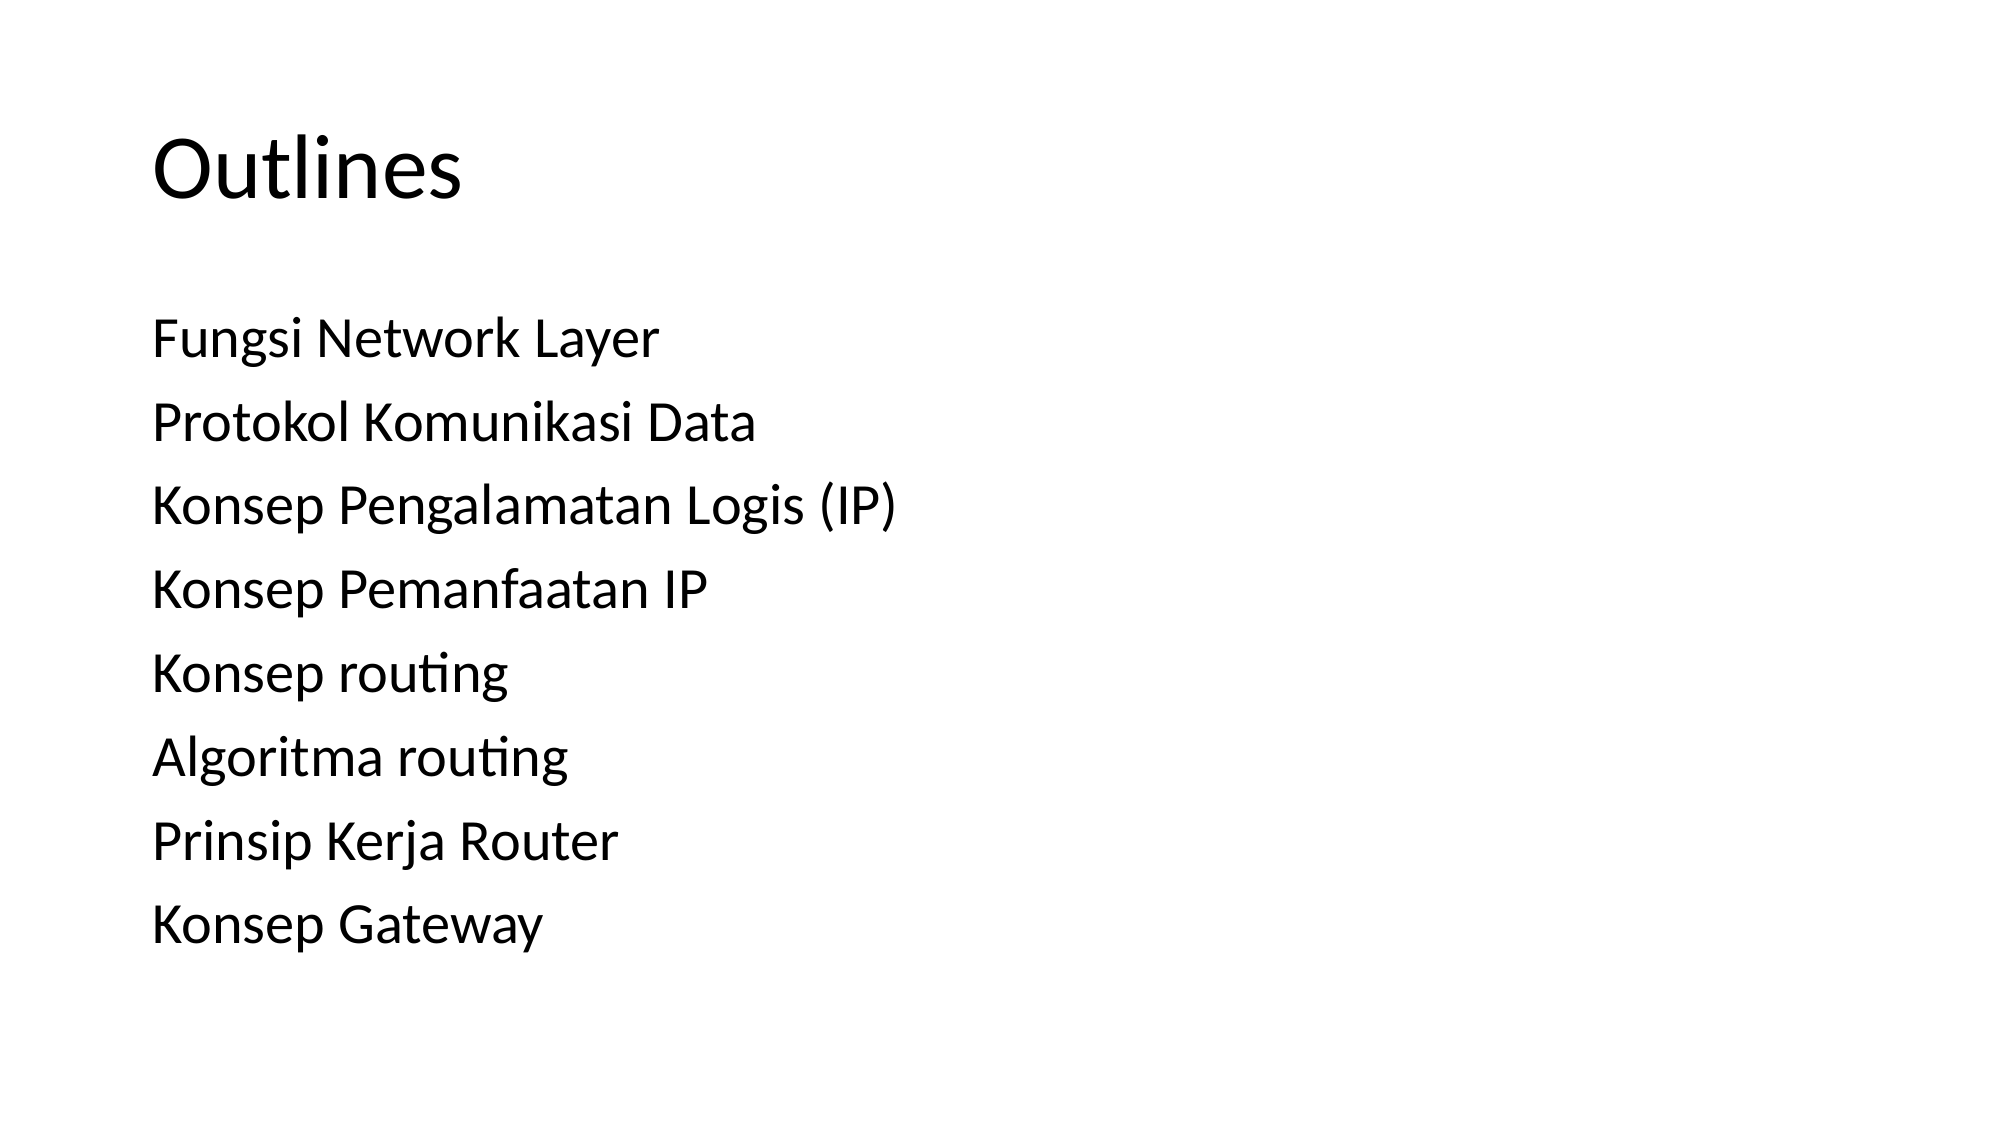

# Outlines
Fungsi Network Layer
Protokol Komunikasi Data
Konsep Pengalamatan Logis (IP)
Konsep Pemanfaatan IP
Konsep routing
Algoritma routing
Prinsip Kerja Router
Konsep Gateway